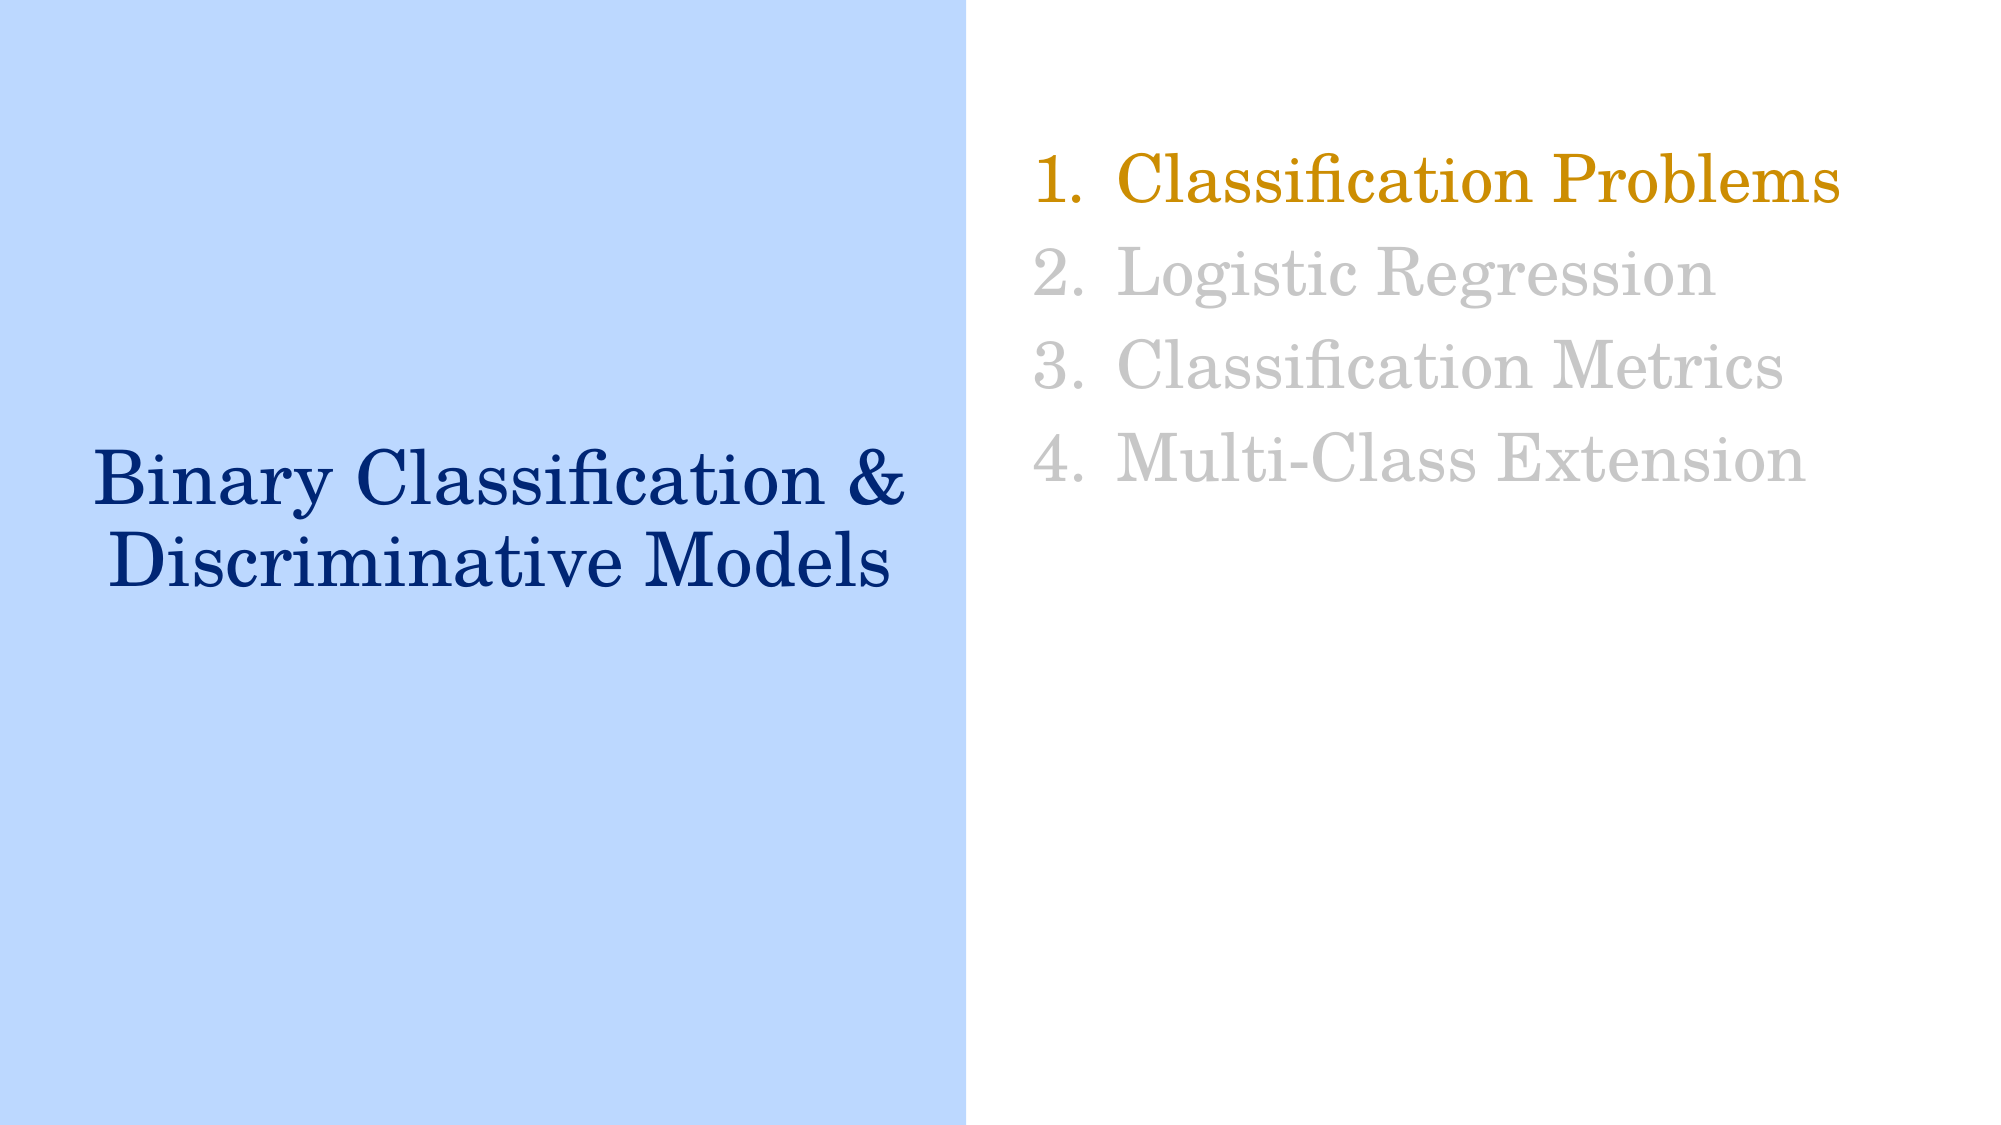

Classification Problems
Logistic Regression
Classification Metrics
Multi-Class Extension
# Binary Classification & Discriminative Models